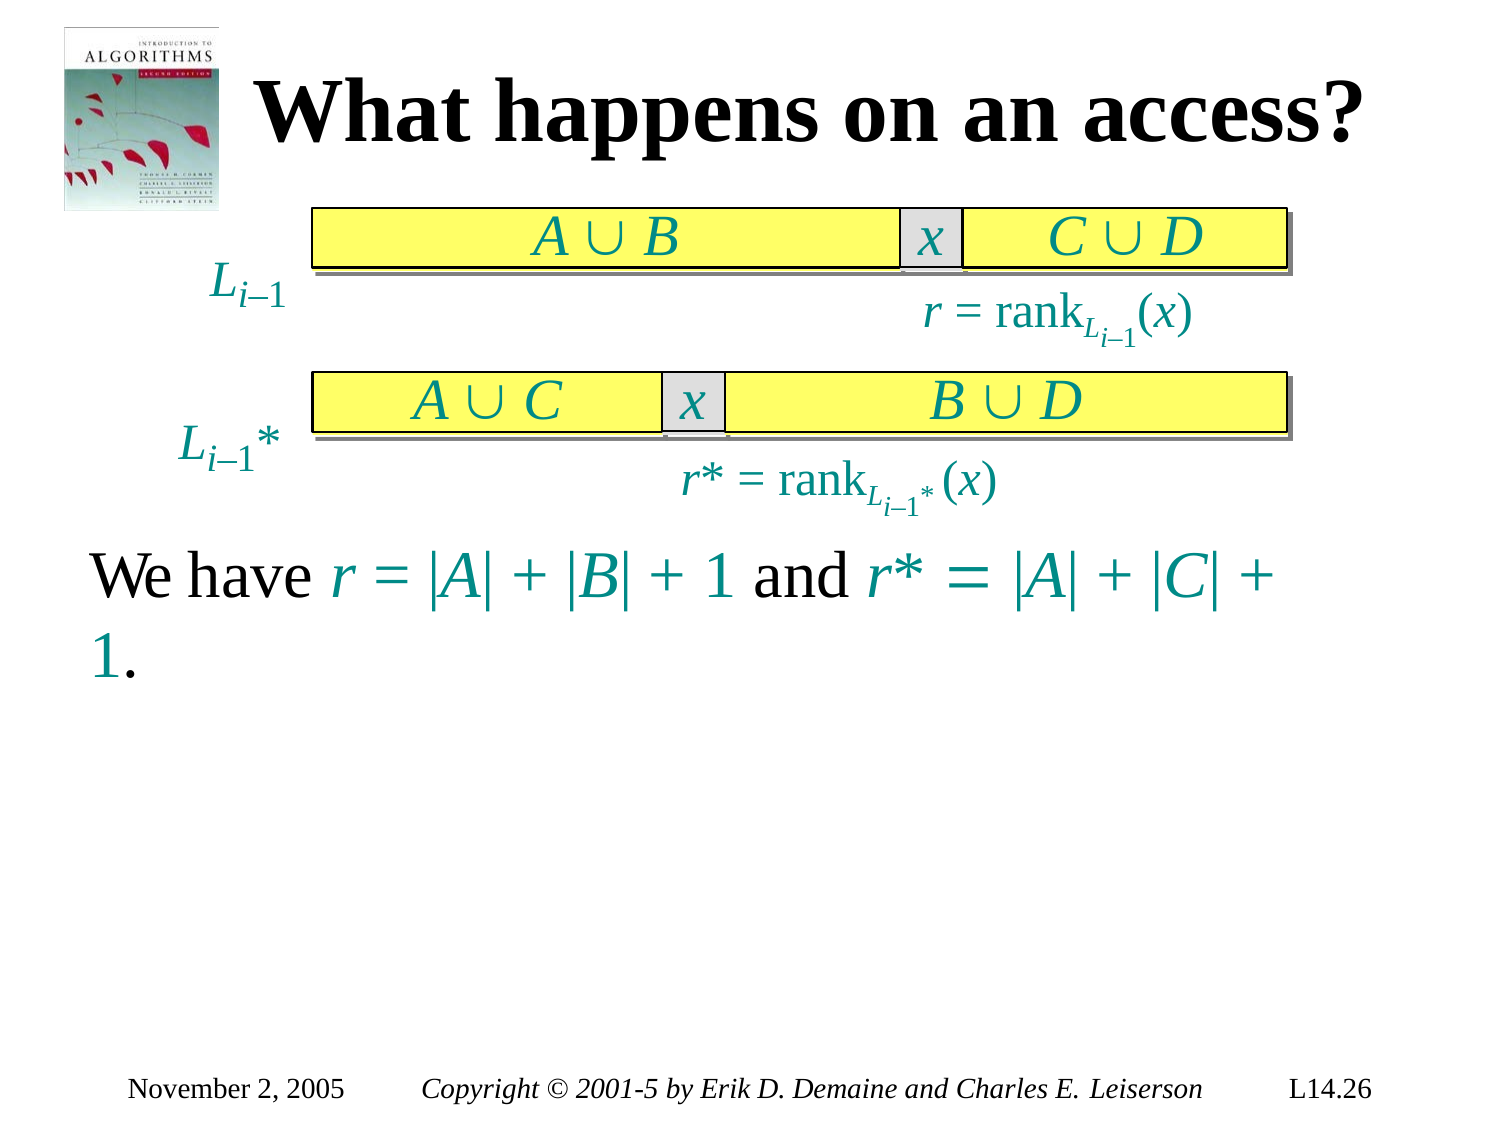

# What happens on an access?

A ∪ B
x
C ∪ D
Li–1
r = rankLi–1(x)

A ∪ C
x
B ∪ D
Li–1*
r* = rankLi–1* (x)
We have r = |A| + |B| + 1 and r* = |A| + |C| + 1.
November 2, 2005
Copyright © 2001-5 by Erik D. Demaine and Charles E. Leiserson
L14.26